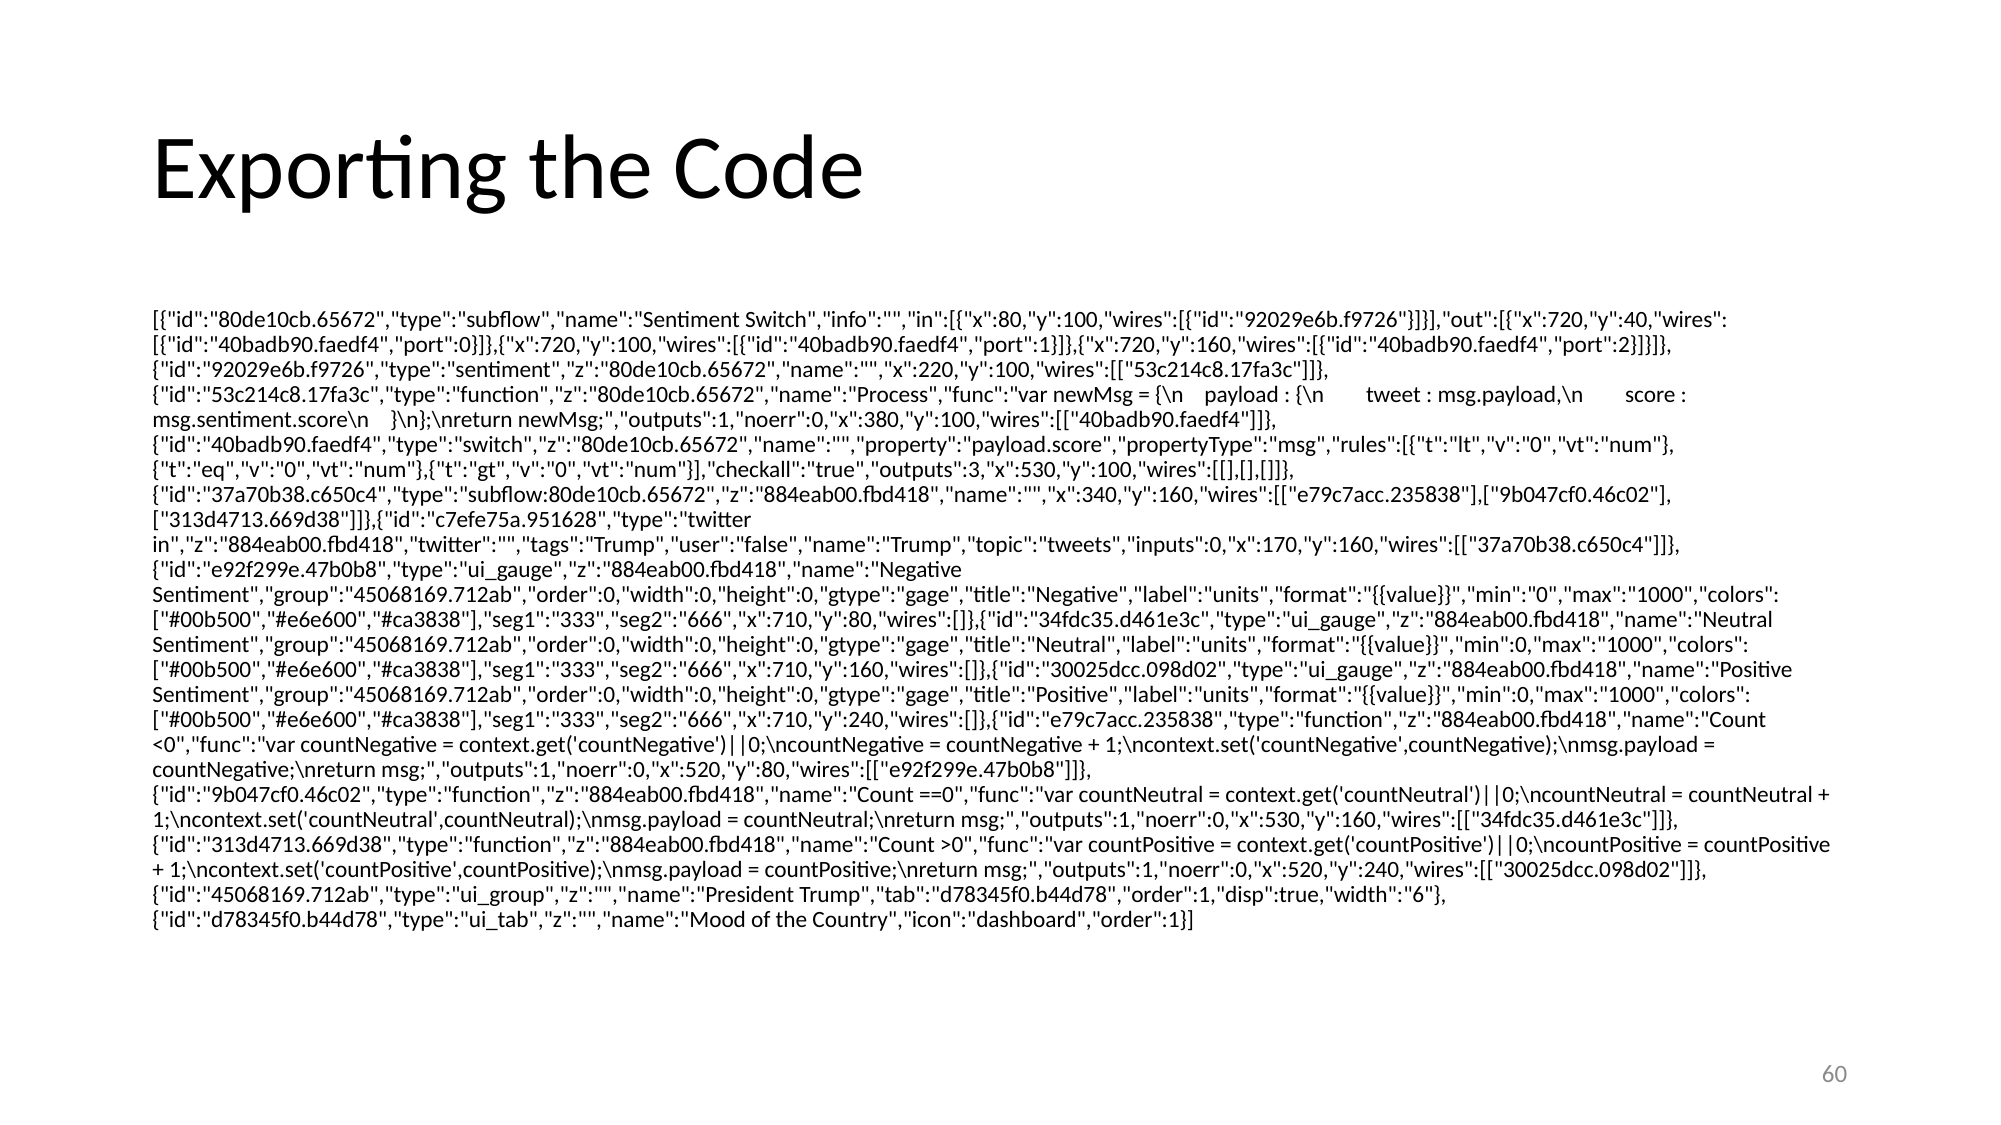

# Exporting the Code
[{"id":"80de10cb.65672","type":"subflow","name":"Sentiment Switch","info":"","in":[{"x":80,"y":100,"wires":[{"id":"92029e6b.f9726"}]}],"out":[{"x":720,"y":40,"wires":[{"id":"40badb90.faedf4","port":0}]},{"x":720,"y":100,"wires":[{"id":"40badb90.faedf4","port":1}]},{"x":720,"y":160,"wires":[{"id":"40badb90.faedf4","port":2}]}]},{"id":"92029e6b.f9726","type":"sentiment","z":"80de10cb.65672","name":"","x":220,"y":100,"wires":[["53c214c8.17fa3c"]]},{"id":"53c214c8.17fa3c","type":"function","z":"80de10cb.65672","name":"Process","func":"var newMsg = {\n    payload : {\n        tweet : msg.payload,\n        score : msg.sentiment.score\n    }\n};\nreturn newMsg;","outputs":1,"noerr":0,"x":380,"y":100,"wires":[["40badb90.faedf4"]]},{"id":"40badb90.faedf4","type":"switch","z":"80de10cb.65672","name":"","property":"payload.score","propertyType":"msg","rules":[{"t":"lt","v":"0","vt":"num"},{"t":"eq","v":"0","vt":"num"},{"t":"gt","v":"0","vt":"num"}],"checkall":"true","outputs":3,"x":530,"y":100,"wires":[[],[],[]]},{"id":"37a70b38.c650c4","type":"subflow:80de10cb.65672","z":"884eab00.fbd418","name":"","x":340,"y":160,"wires":[["e79c7acc.235838"],["9b047cf0.46c02"],["313d4713.669d38"]]},{"id":"c7efe75a.951628","type":"twitter in","z":"884eab00.fbd418","twitter":"","tags":"Trump","user":"false","name":"Trump","topic":"tweets","inputs":0,"x":170,"y":160,"wires":[["37a70b38.c650c4"]]},{"id":"e92f299e.47b0b8","type":"ui_gauge","z":"884eab00.fbd418","name":"Negative Sentiment","group":"45068169.712ab","order":0,"width":0,"height":0,"gtype":"gage","title":"Negative","label":"units","format":"{{value}}","min":"0","max":"1000","colors":["#00b500","#e6e600","#ca3838"],"seg1":"333","seg2":"666","x":710,"y":80,"wires":[]},{"id":"34fdc35.d461e3c","type":"ui_gauge","z":"884eab00.fbd418","name":"Neutral Sentiment","group":"45068169.712ab","order":0,"width":0,"height":0,"gtype":"gage","title":"Neutral","label":"units","format":"{{value}}","min":0,"max":"1000","colors":["#00b500","#e6e600","#ca3838"],"seg1":"333","seg2":"666","x":710,"y":160,"wires":[]},{"id":"30025dcc.098d02","type":"ui_gauge","z":"884eab00.fbd418","name":"Positive Sentiment","group":"45068169.712ab","order":0,"width":0,"height":0,"gtype":"gage","title":"Positive","label":"units","format":"{{value}}","min":0,"max":"1000","colors":["#00b500","#e6e600","#ca3838"],"seg1":"333","seg2":"666","x":710,"y":240,"wires":[]},{"id":"e79c7acc.235838","type":"function","z":"884eab00.fbd418","name":"Count <0","func":"var countNegative = context.get('countNegative')||0;\ncountNegative = countNegative + 1;\ncontext.set('countNegative',countNegative);\nmsg.payload = countNegative;\nreturn msg;","outputs":1,"noerr":0,"x":520,"y":80,"wires":[["e92f299e.47b0b8"]]},{"id":"9b047cf0.46c02","type":"function","z":"884eab00.fbd418","name":"Count ==0","func":"var countNeutral = context.get('countNeutral')||0;\ncountNeutral = countNeutral + 1;\ncontext.set('countNeutral',countNeutral);\nmsg.payload = countNeutral;\nreturn msg;","outputs":1,"noerr":0,"x":530,"y":160,"wires":[["34fdc35.d461e3c"]]},{"id":"313d4713.669d38","type":"function","z":"884eab00.fbd418","name":"Count >0","func":"var countPositive = context.get('countPositive')||0;\ncountPositive = countPositive + 1;\ncontext.set('countPositive',countPositive);\nmsg.payload = countPositive;\nreturn msg;","outputs":1,"noerr":0,"x":520,"y":240,"wires":[["30025dcc.098d02"]]},{"id":"45068169.712ab","type":"ui_group","z":"","name":"President Trump","tab":"d78345f0.b44d78","order":1,"disp":true,"width":"6"},{"id":"d78345f0.b44d78","type":"ui_tab","z":"","name":"Mood of the Country","icon":"dashboard","order":1}]
60